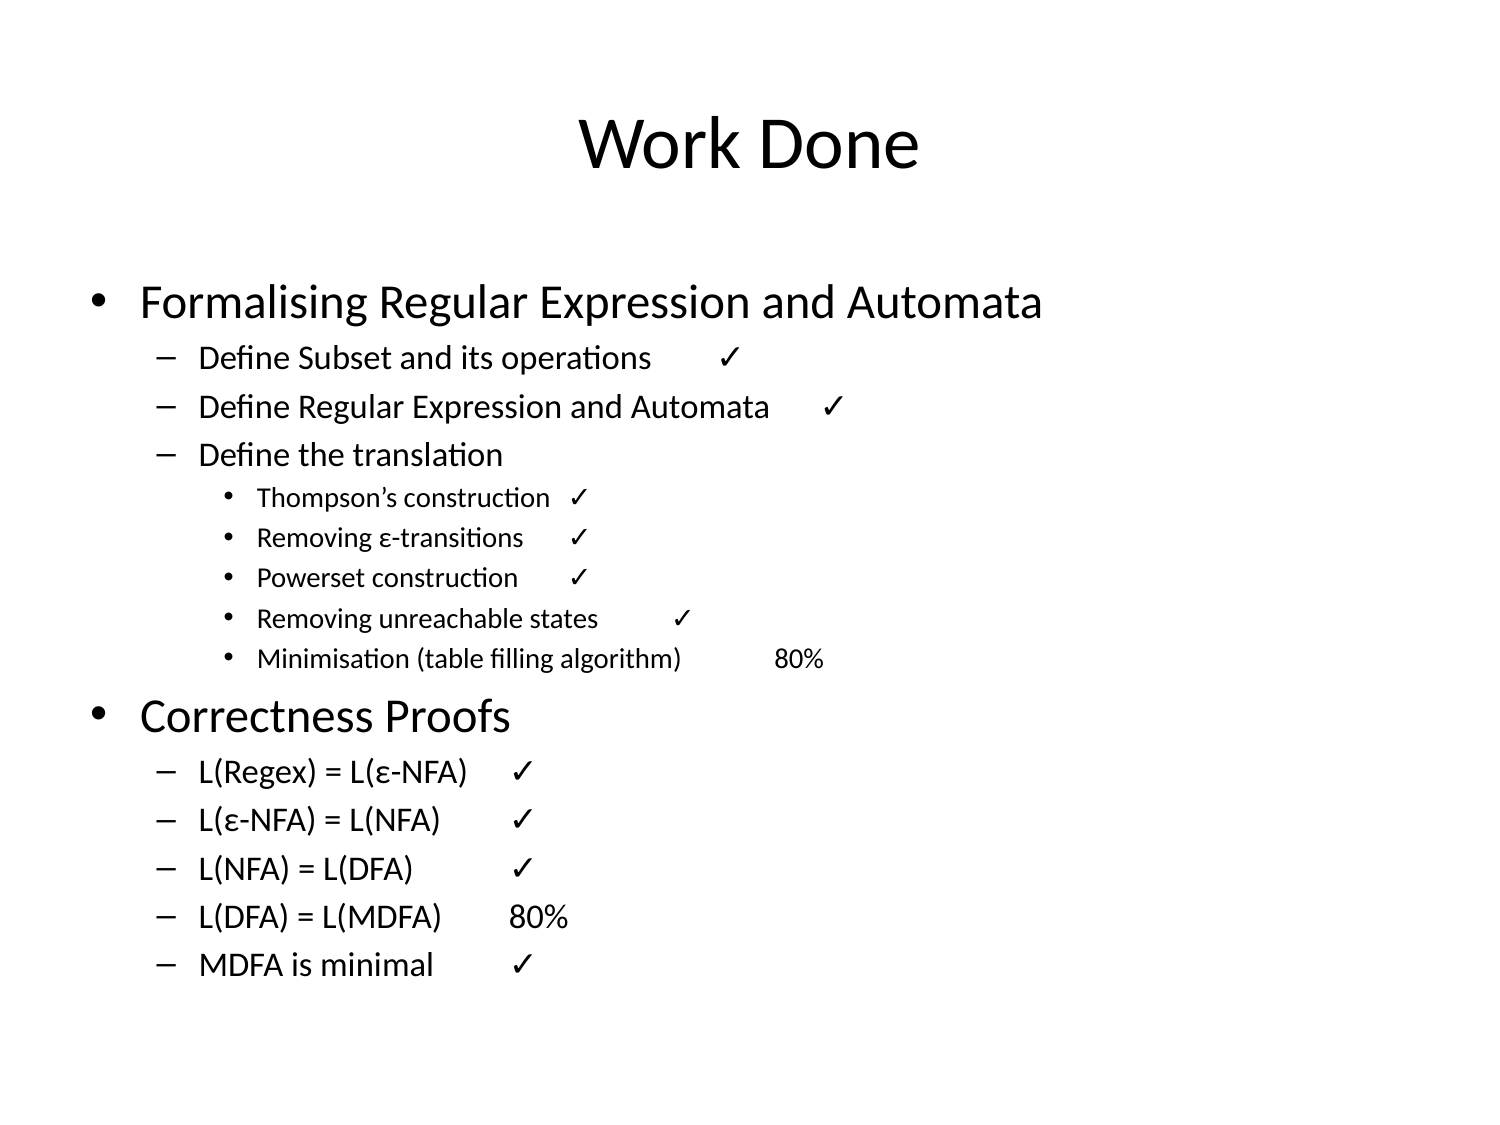

# Work Done
Formalising Regular Expression and Automata
Define Subset and its operations							✓
Define Regular Expression and Automata					✓
Define the translation
Thompson’s construction								✓
Removing ε-transitions									✓
Powerset construction									✓
Removing unreachable states								✓
Minimisation (table filling algorithm) 						80%
Correctness Proofs
L(Regex) = L(ε-NFA)										✓
L(ε-NFA) = L(NFA)										✓
L(NFA) = L(DFA)											✓
L(DFA) = L(MDFA)										80%
MDFA is minimal 										✓